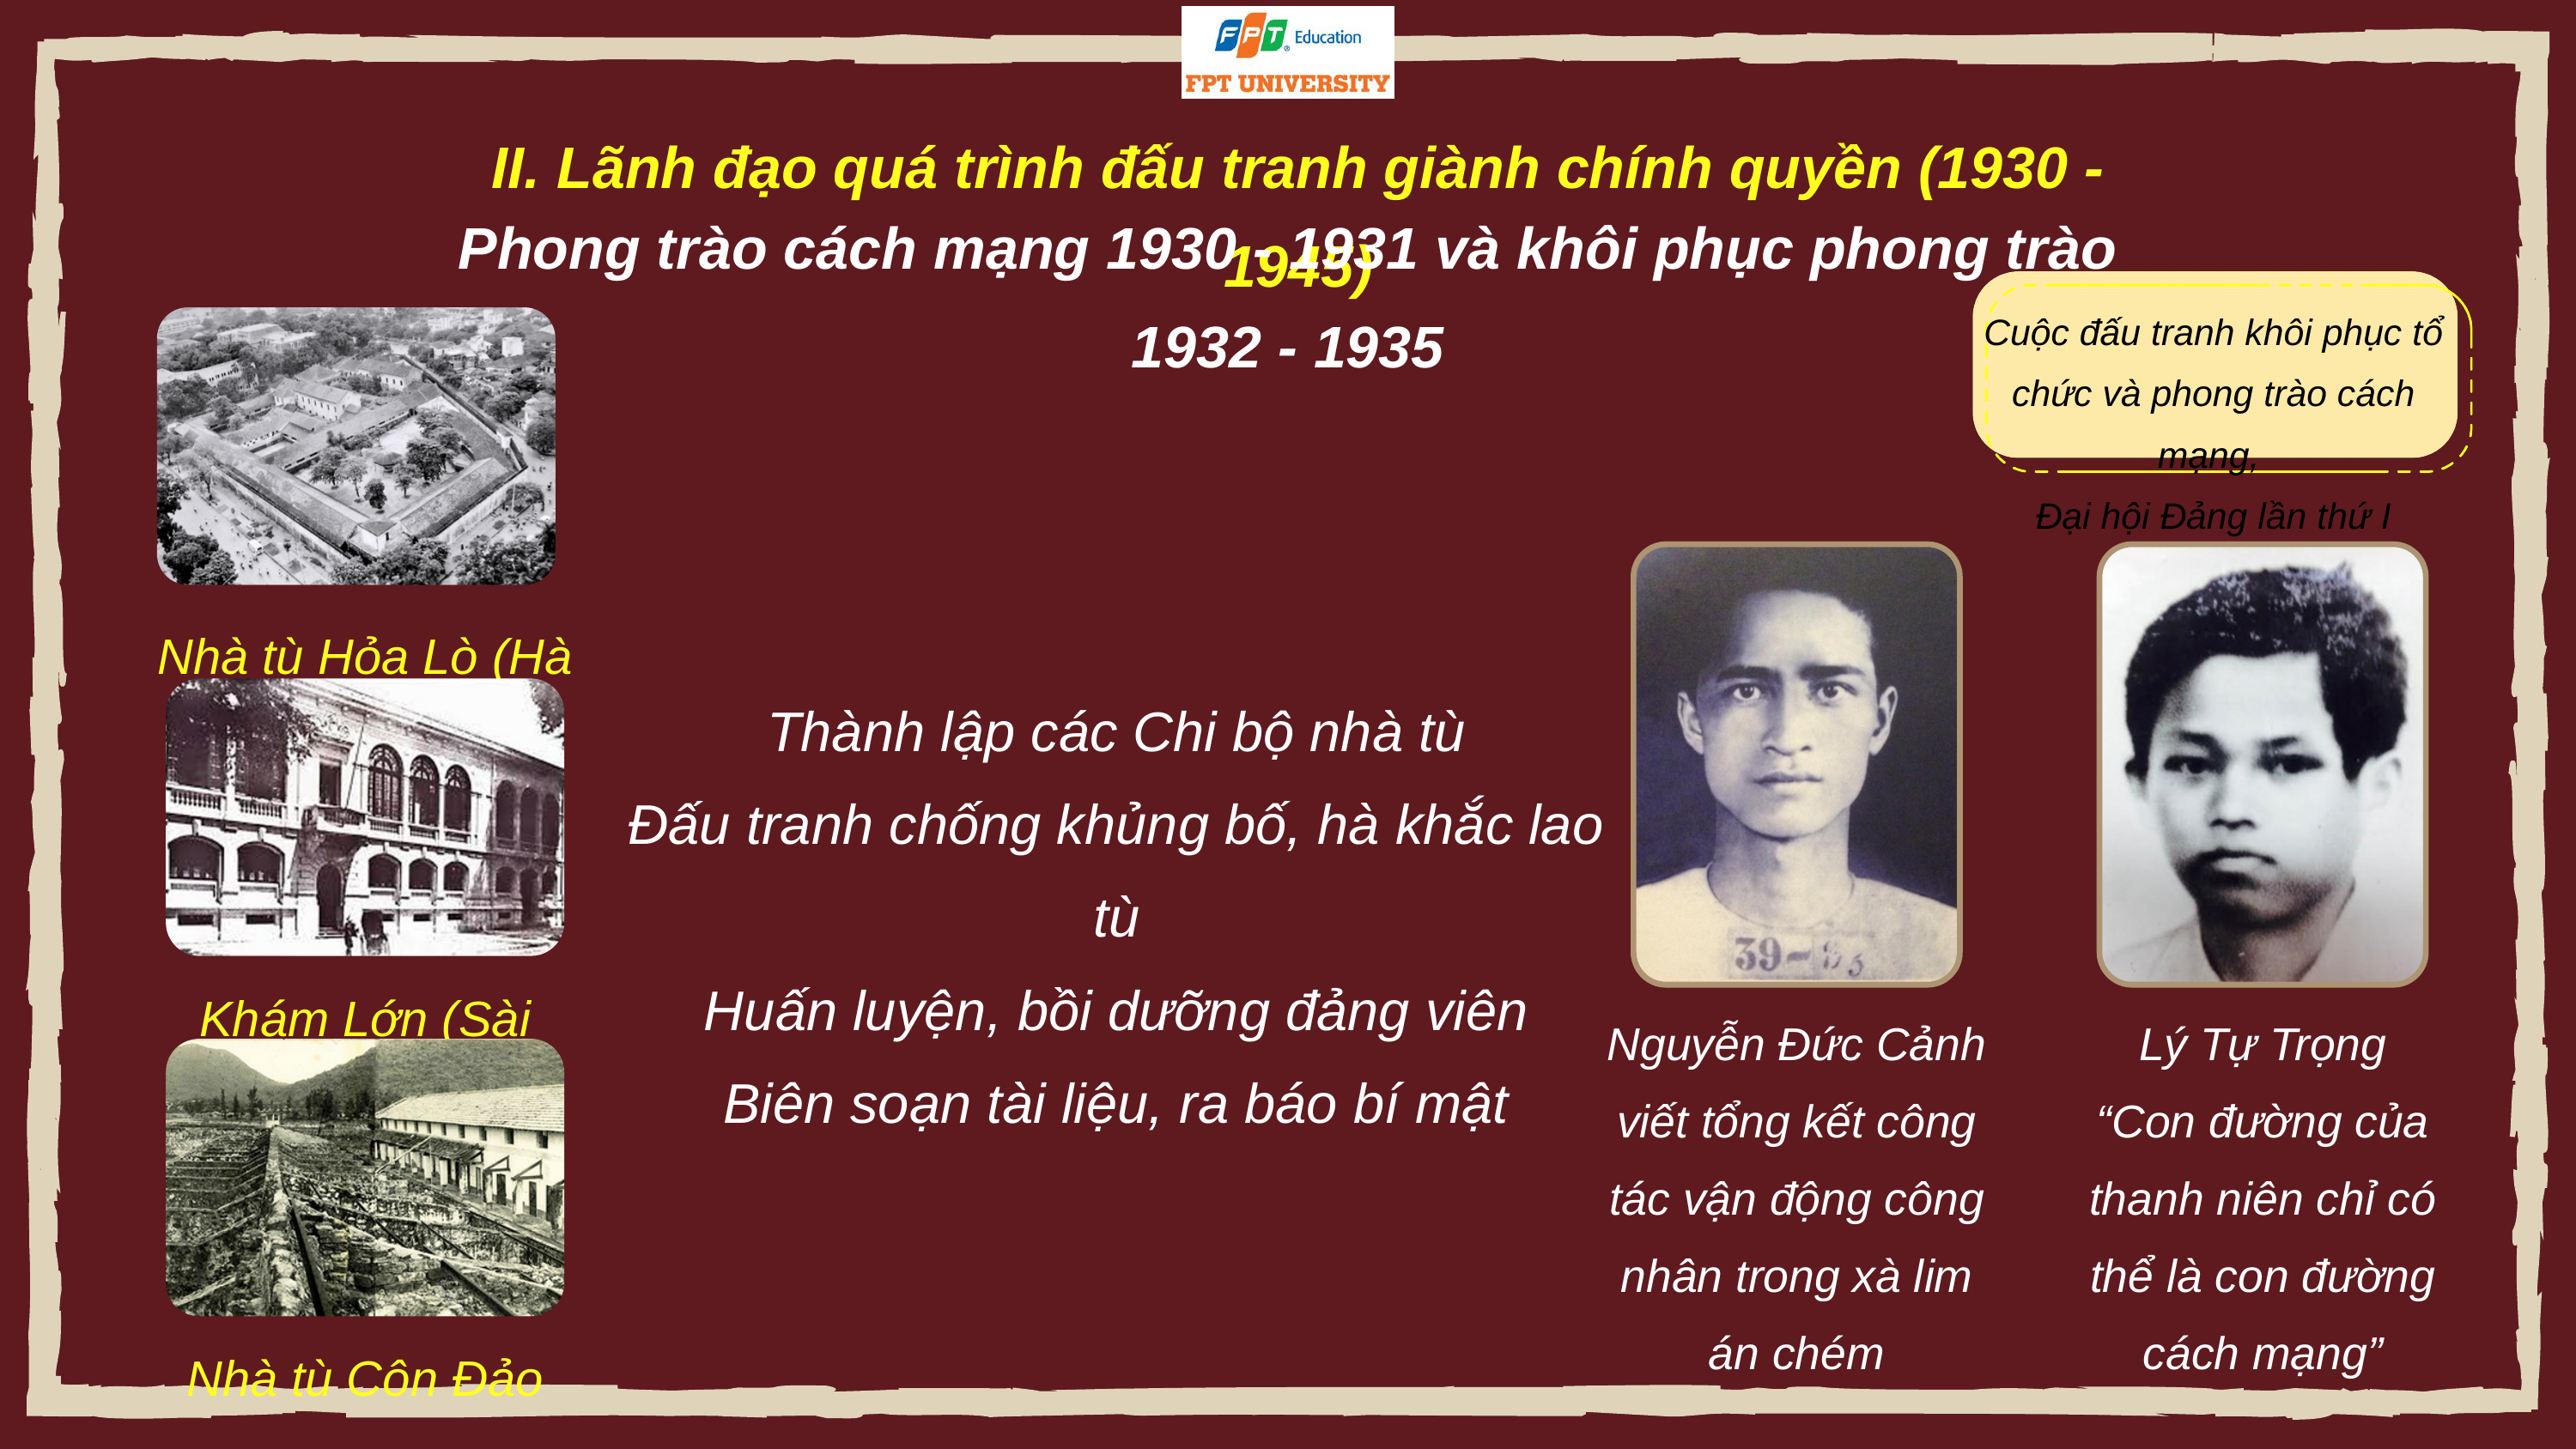

II. Lãnh đạo quá trình đấu tranh giành chính quyền (1930 - 1945)
Phong trào cách mạng 1930 - 1931 và khôi phục phong trào 1932 - 1935

Cuộc đấu tranh khôi phục tổ chức và phong trào cách mạng,
Đại hội Đảng lần thứ I (3/1935)

Nguyễn Đức Cảnh viết tổng kết công tác vận động công nhân trong xà lim án chém
Lý Tự Trọng
“Con đường của thanh niên chỉ có thể là con đường cách mạng”
Nhà tù Hỏa Lò (Hà Nội)
Thành lập các Chi bộ nhà tù
Đấu tranh chống khủng bố, hà khắc lao tù
Huấn luyện, bồi dưỡng đảng viên
Biên soạn tài liệu, ra báo bí mật

Khám Lớn (Sài Gòn)

Nhà tù Côn Đảo